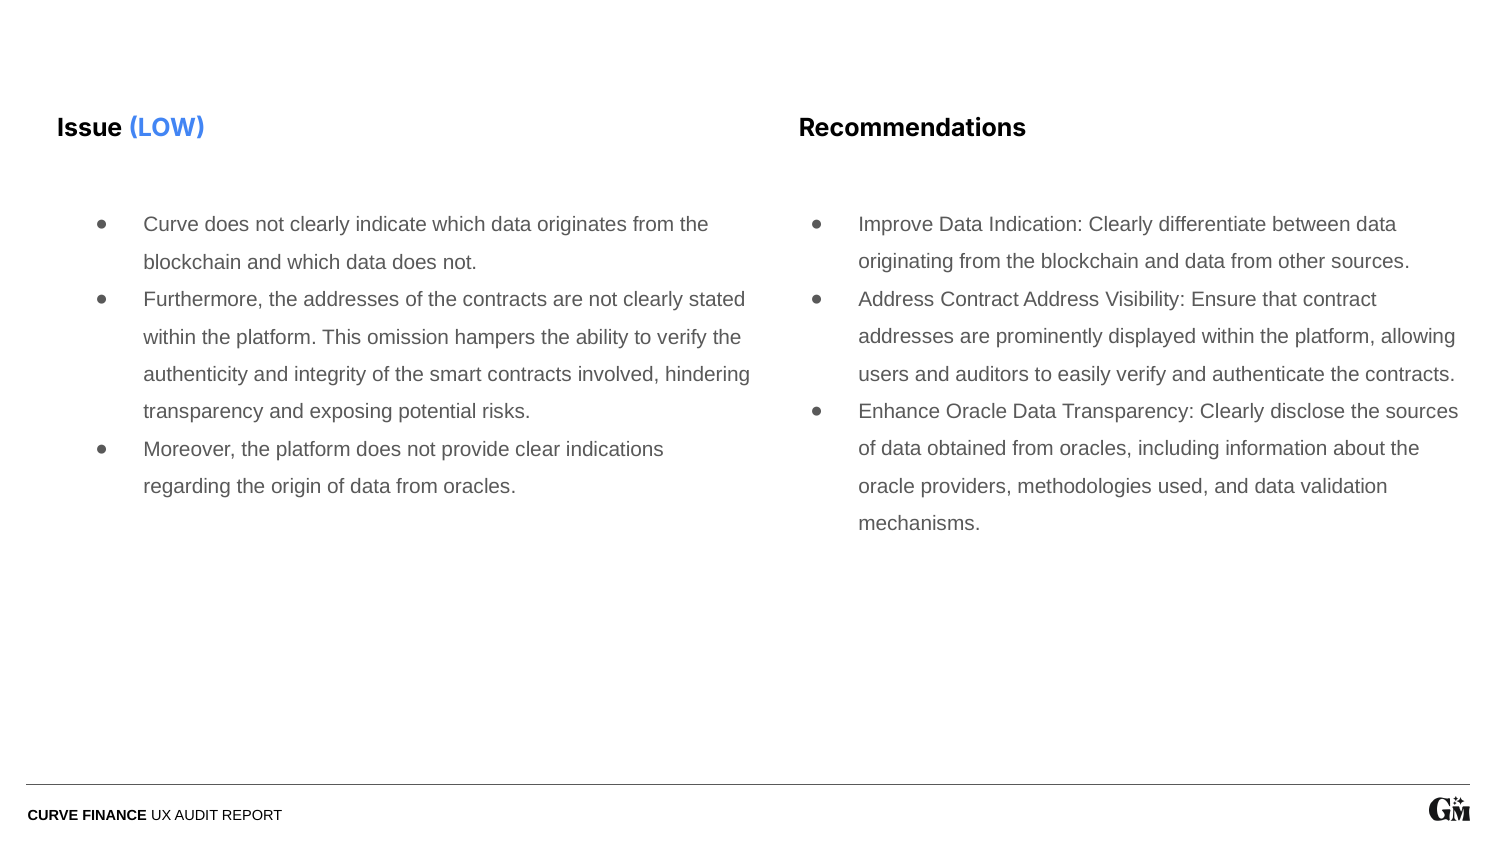

Recommendations
Issue (LOW)
Improve Data Indication: Clearly differentiate between data originating from the blockchain and data from other sources.
Address Contract Address Visibility: Ensure that contract addresses are prominently displayed within the platform, allowing users and auditors to easily verify and authenticate the contracts.
Enhance Oracle Data Transparency: Clearly disclose the sources of data obtained from oracles, including information about the oracle providers, methodologies used, and data validation mechanisms.
Curve does not clearly indicate which data originates from the blockchain and which data does not.
Furthermore, the addresses of the contracts are not clearly stated within the platform. This omission hampers the ability to verify the authenticity and integrity of the smart contracts involved, hindering transparency and exposing potential risks.
Moreover, the platform does not provide clear indications regarding the origin of data from oracles.